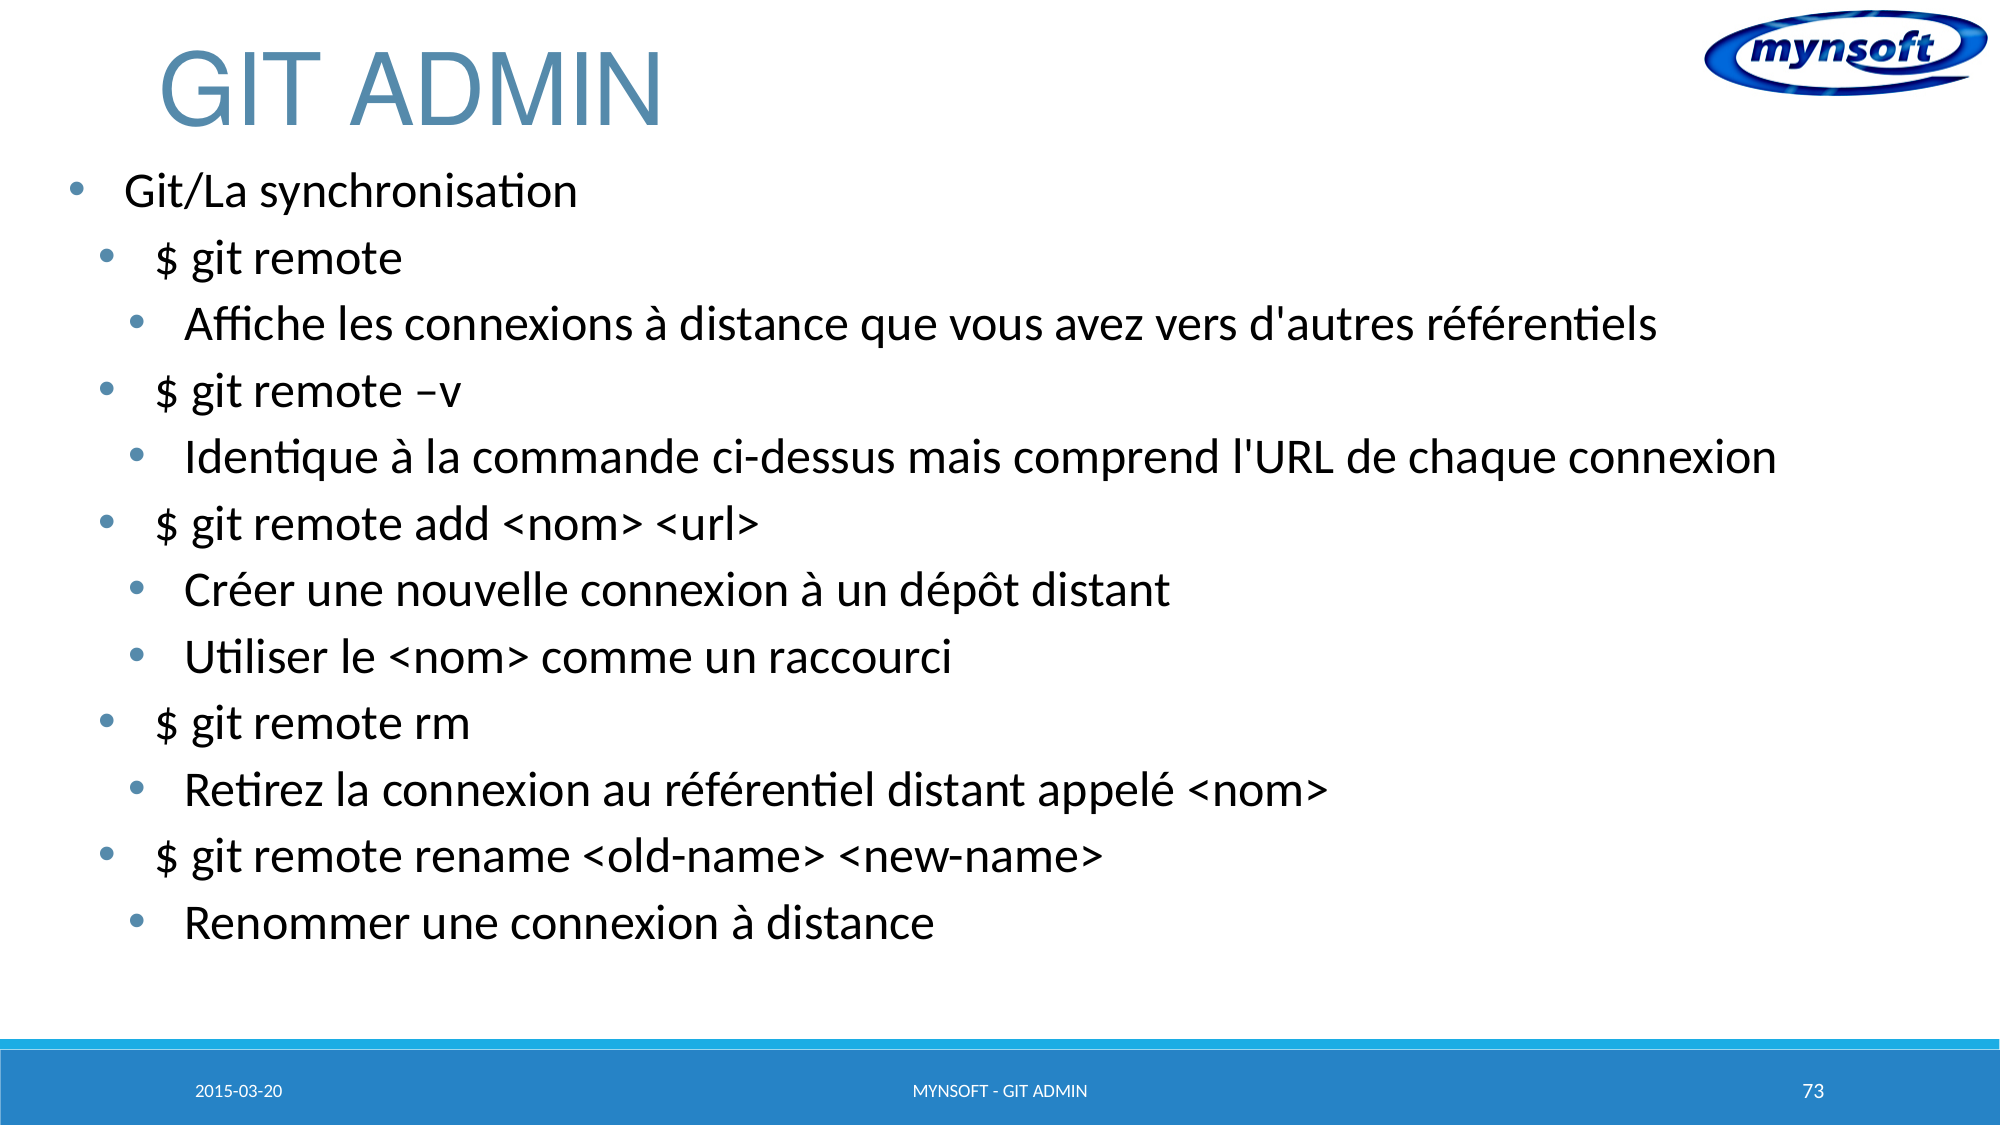

# GIT ADMIN
Git/La synchronisation
$ git remote
Affiche les connexions à distance que vous avez vers d'autres référentiels
$ git remote –v
Identique à la commande ci-dessus mais comprend l'URL de chaque connexion
$ git remote add <nom> <url>
Créer une nouvelle connexion à un dépôt distant
Utiliser le <nom> comme un raccourci
$ git remote rm
Retirez la connexion au référentiel distant appelé <nom>
$ git remote rename <old-name> <new-name>
Renommer une connexion à distance
2015-03-20
MYNSOFT - GIT ADMIN
73